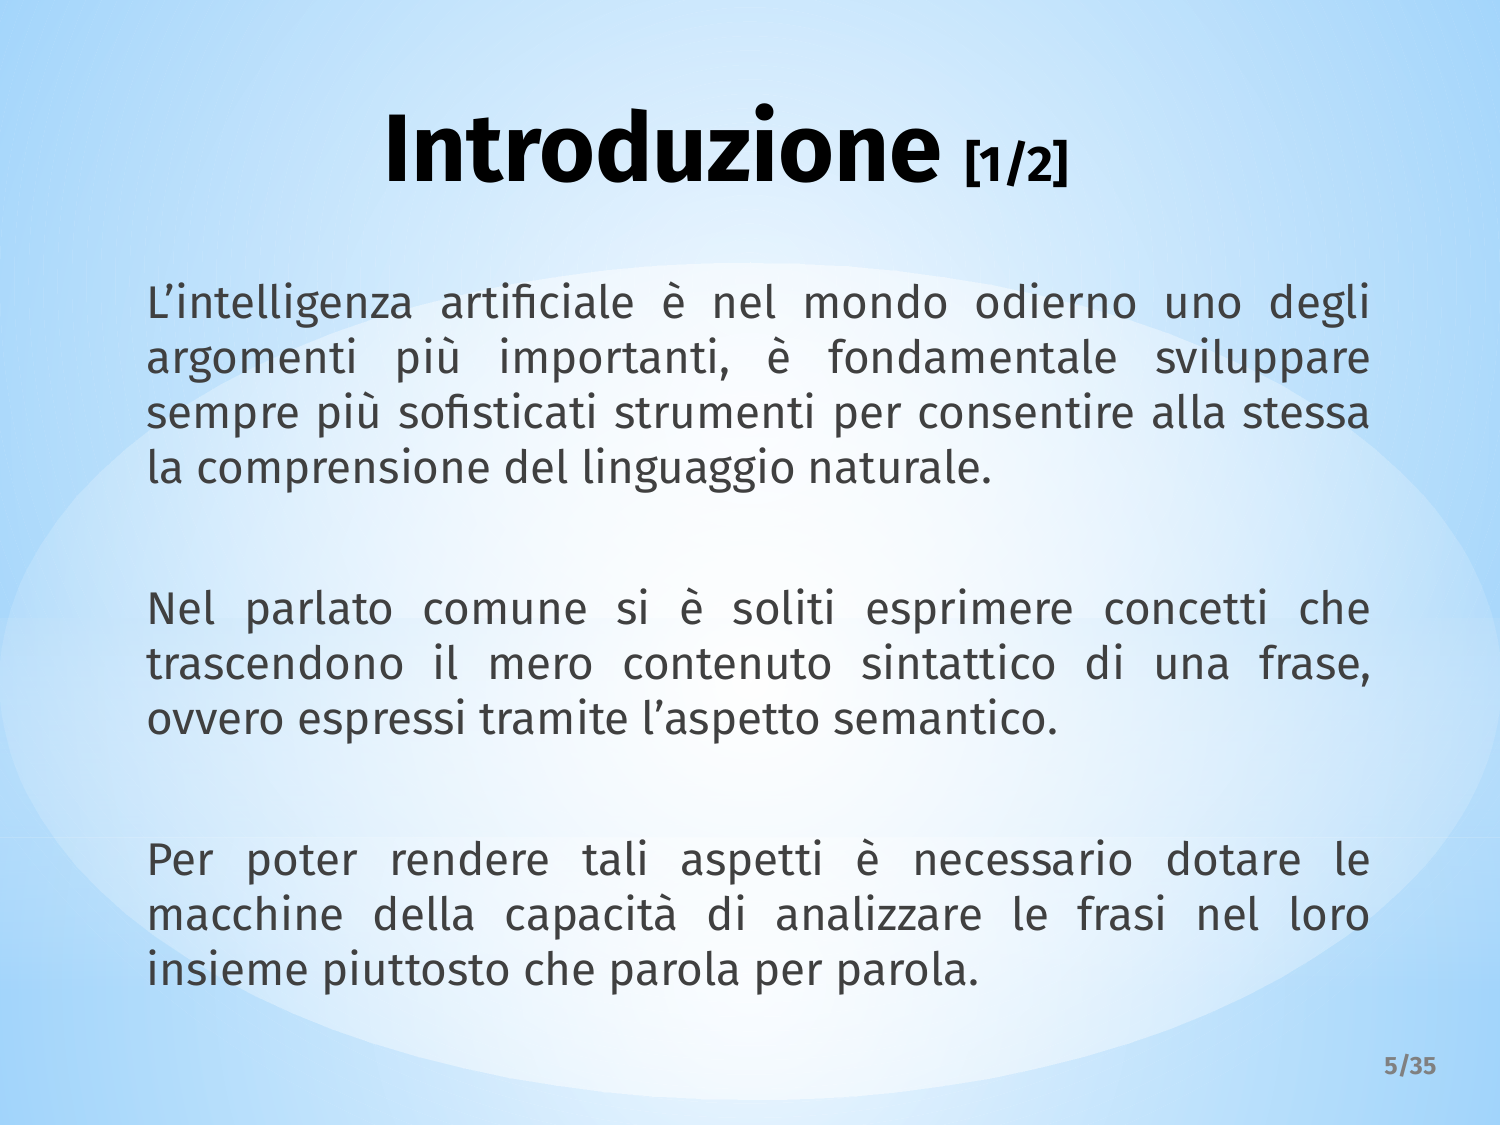

# Introduzione [1/2]
L’intelligenza artificiale è nel mondo odierno uno degli argomenti più importanti, è fondamentale sviluppare sempre più sofisticati strumenti per consentire alla stessa la comprensione del linguaggio naturale.

Nel parlato comune si è soliti esprimere concetti che trascendono il mero contenuto sintattico di una frase, ovvero espressi tramite l’aspetto semantico.

Per poter rendere tali aspetti è necessario dotare le macchine della capacità di analizzare le frasi nel loro insieme piuttosto che parola per parola.

5/35